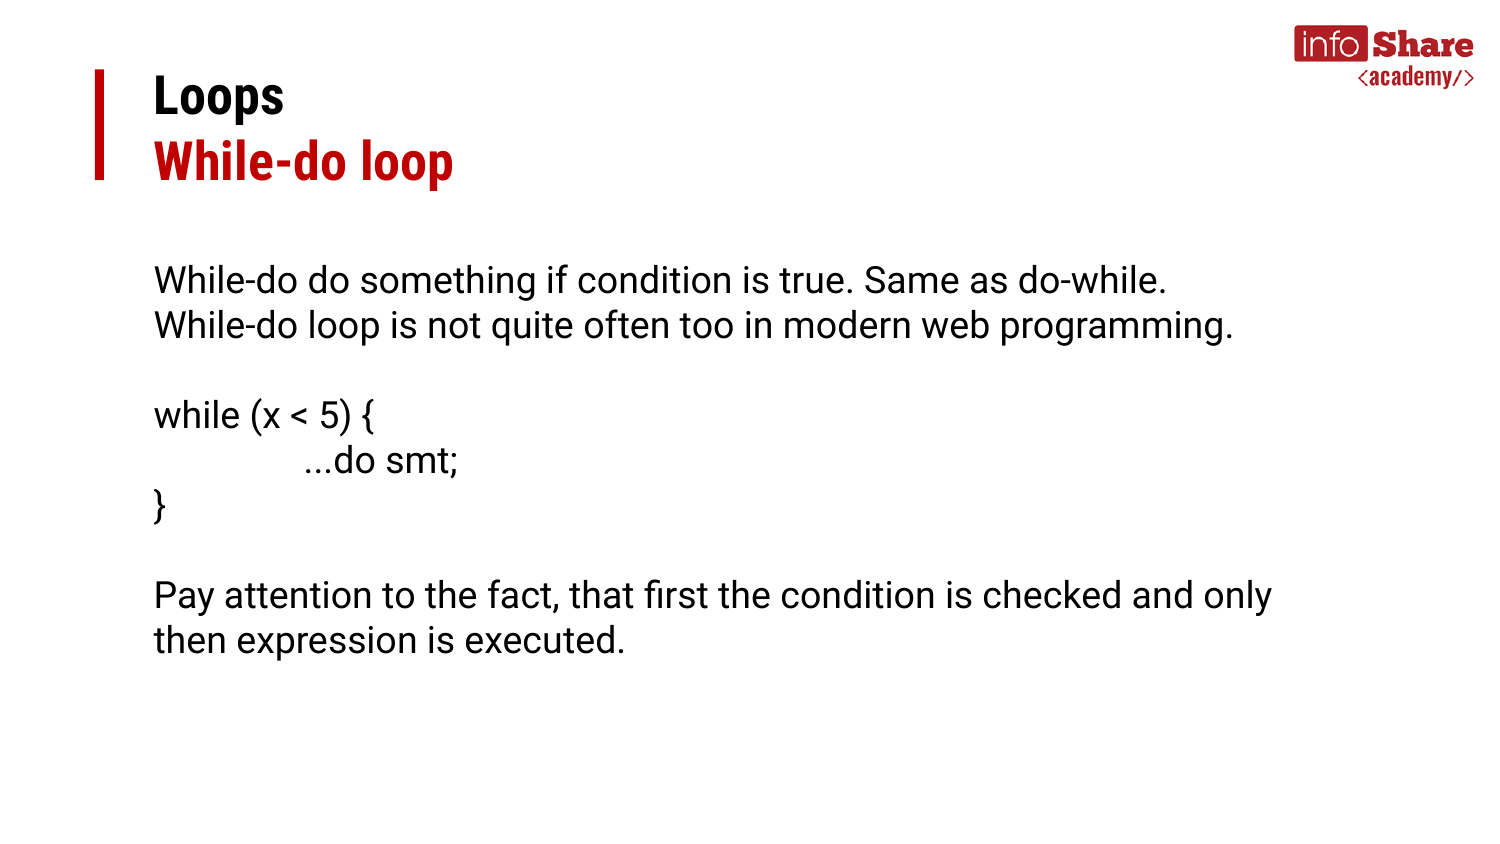

# Loops
While-do loop
While-do do something if condition is true. Same as do-while.
While-do loop is not quite often too in modern web programming.

while (x < 5) {
	...do smt;
}

Pay attention to the fact, that first the condition is checked and only then expression is executed.